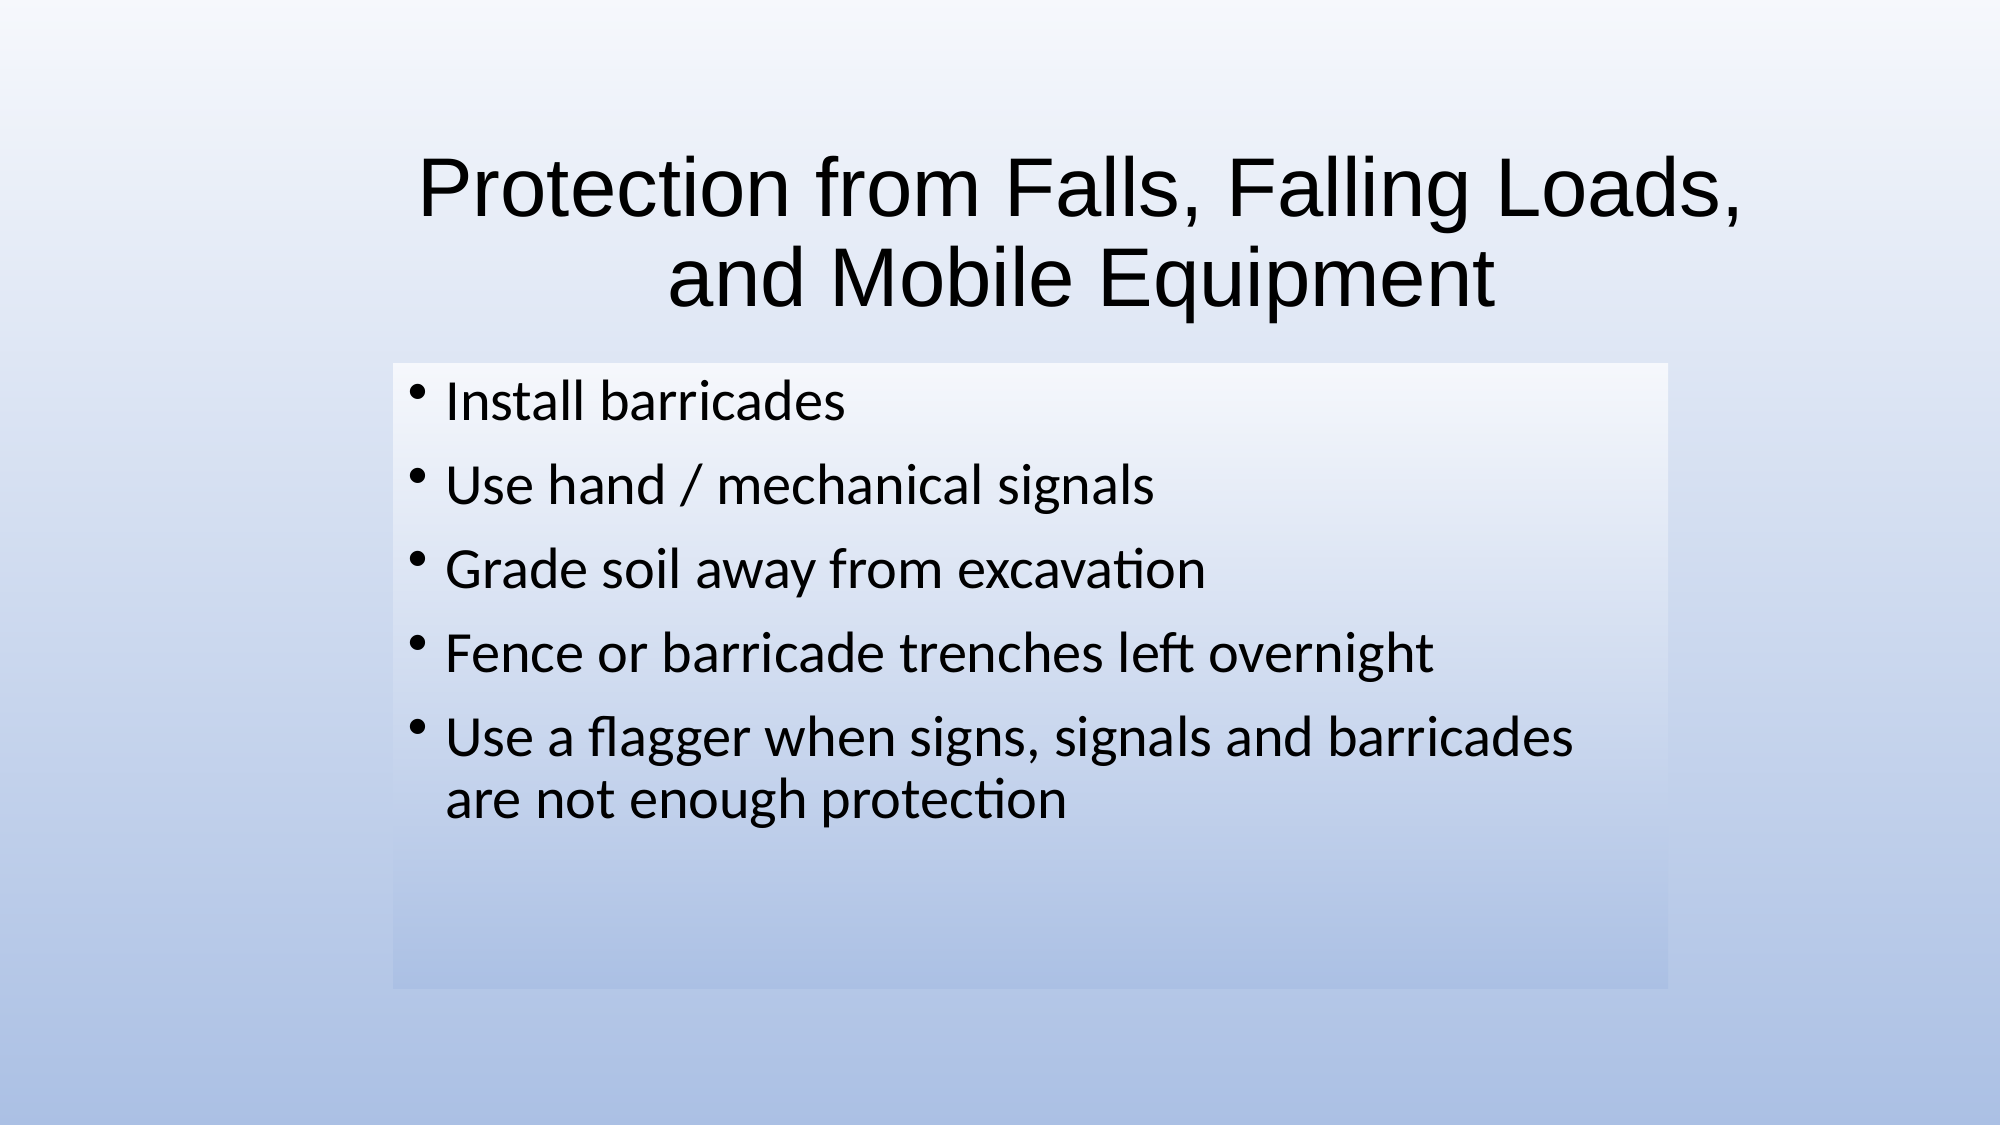

Protection from Falls, Falling Loads, and Mobile Equipment
Install barricades
Use hand / mechanical signals
Grade soil away from excavation
Fence or barricade trenches left overnight
Use a flagger when signs, signals and barricades are not enough protection